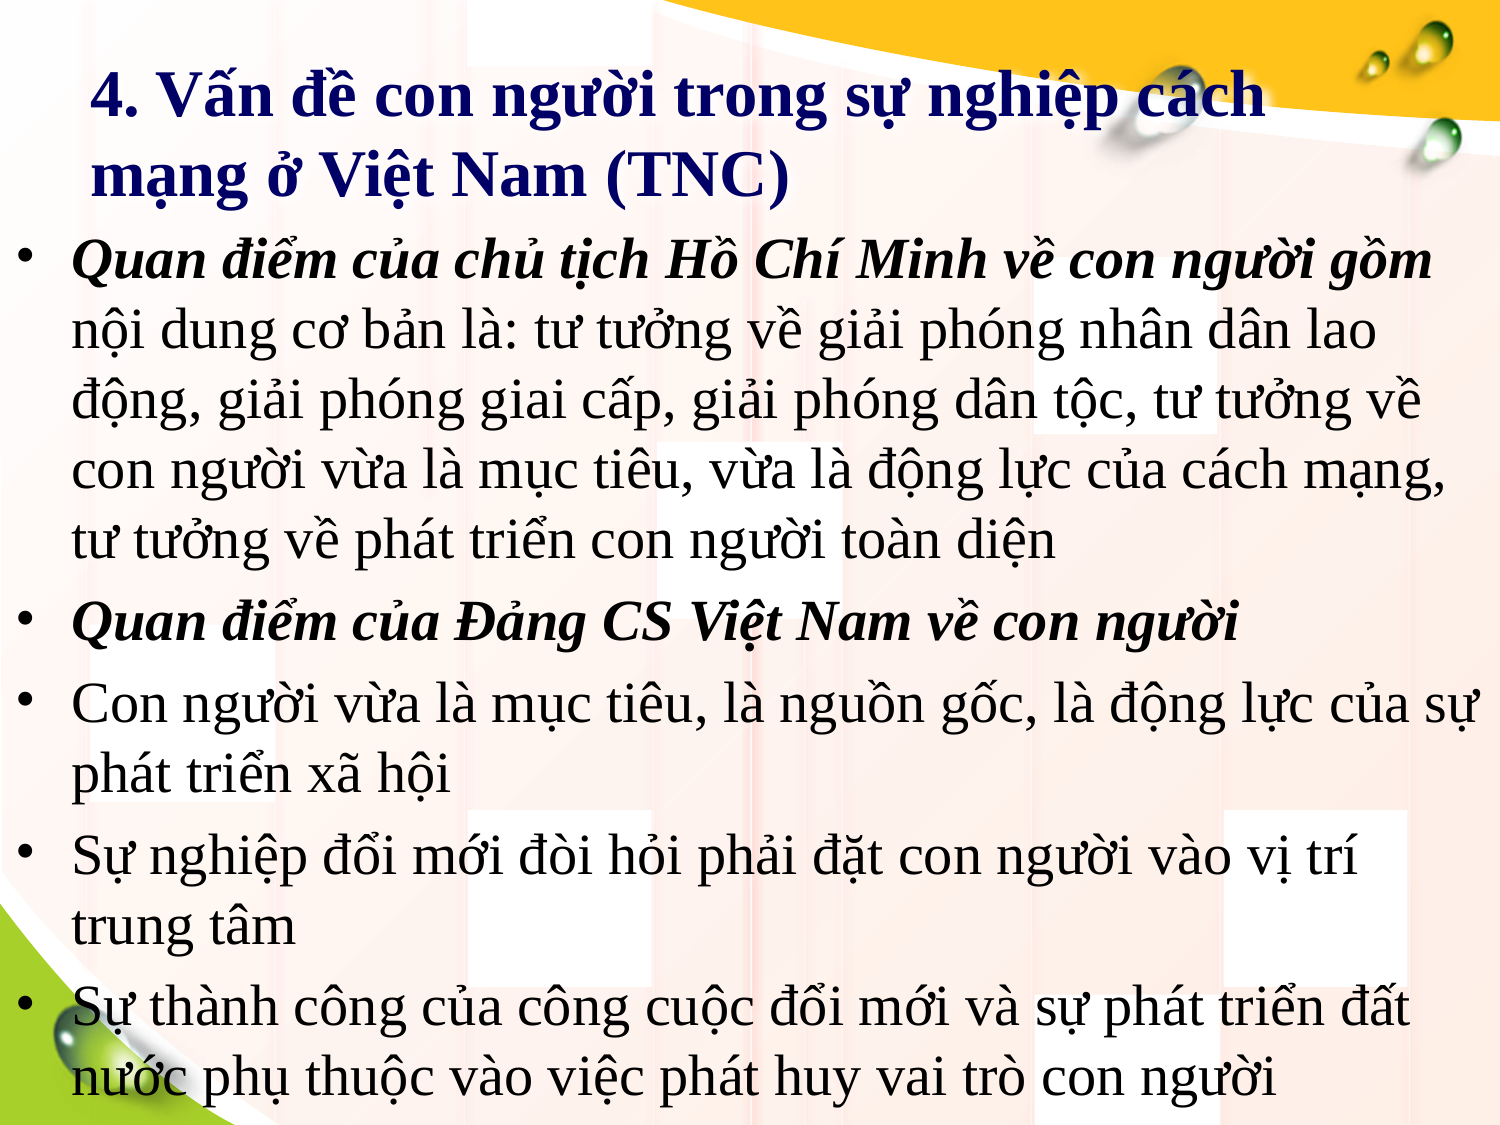

# 4. Vấn đề con người trong sự nghiệp cách mạng ở Việt Nam (TNC)
Quan điểm của chủ tịch Hồ Chí Minh về con người gồm nội dung cơ bản là: tư tưởng về giải phóng nhân dân lao động, giải phóng giai cấp, giải phóng dân tộc, tư tưởng về con người vừa là mục tiêu, vừa là động lực của cách mạng, tư tưởng về phát triển con người toàn diện

Quan điểm của Đảng CS Việt Nam về con người
Con người vừa là mục tiêu, là nguồn gốc, là động lực của sự phát triển xã hội
Sự nghiệp đổi mới đòi hỏi phải đặt con người vào vị trí trung tâm
Sự thành công của công cuộc đổi mới và sự phát triển đất nước phụ thuộc vào việc phát huy vai trò con người